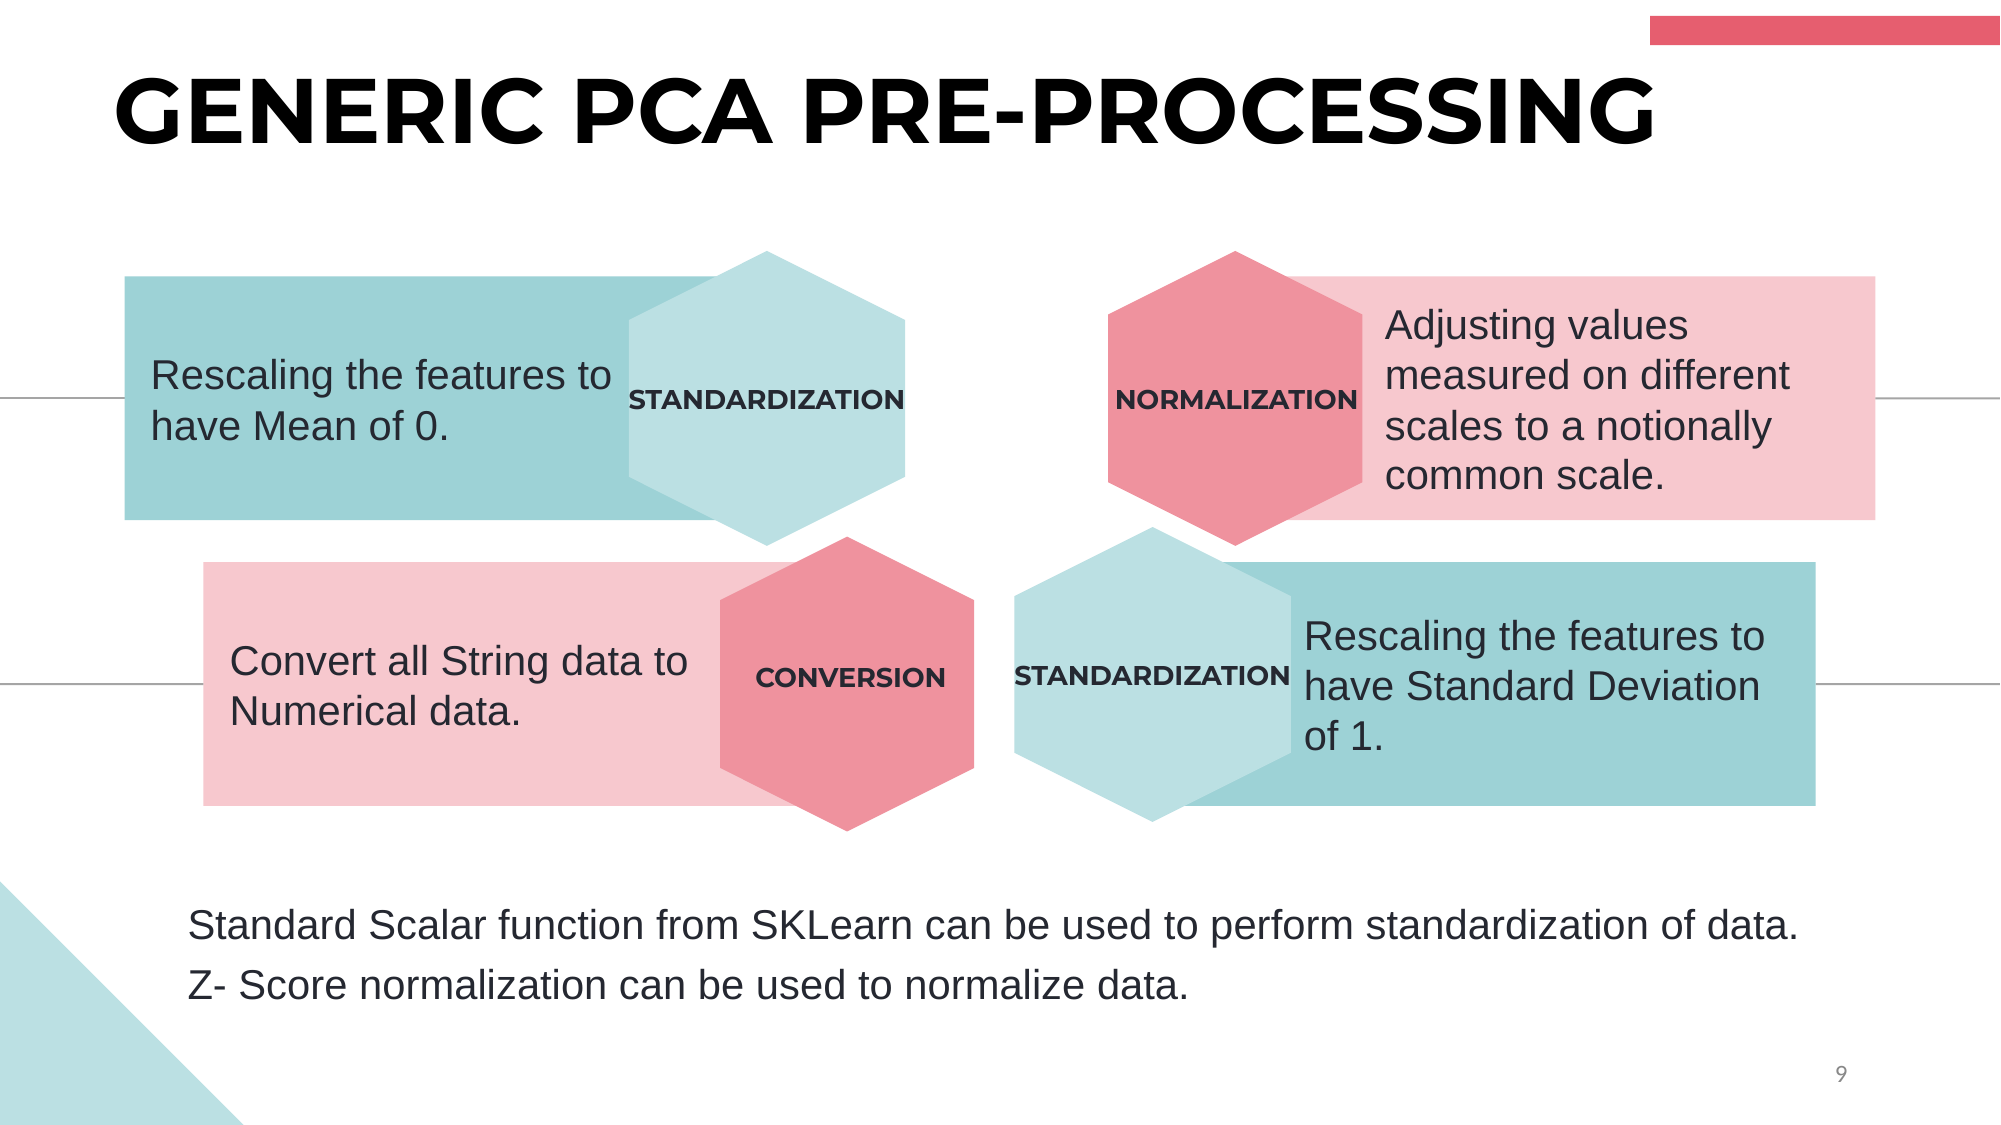

GENERIC PCA PRE-PROCESSING

STANDARDIZATION

NORMALIZATION
Rescaling the features to have Mean of 0.
Adjusting values measured on different scales to a notionally common scale.

STANDARDIZATION

CONVERSION

Convert all String data to Numerical data.
Rescaling the features to have Standard Deviation of 1.

Standard Scalar function from SKLearn can be used to perform standardization of data. Z- Score normalization can be used to normalize data.
9